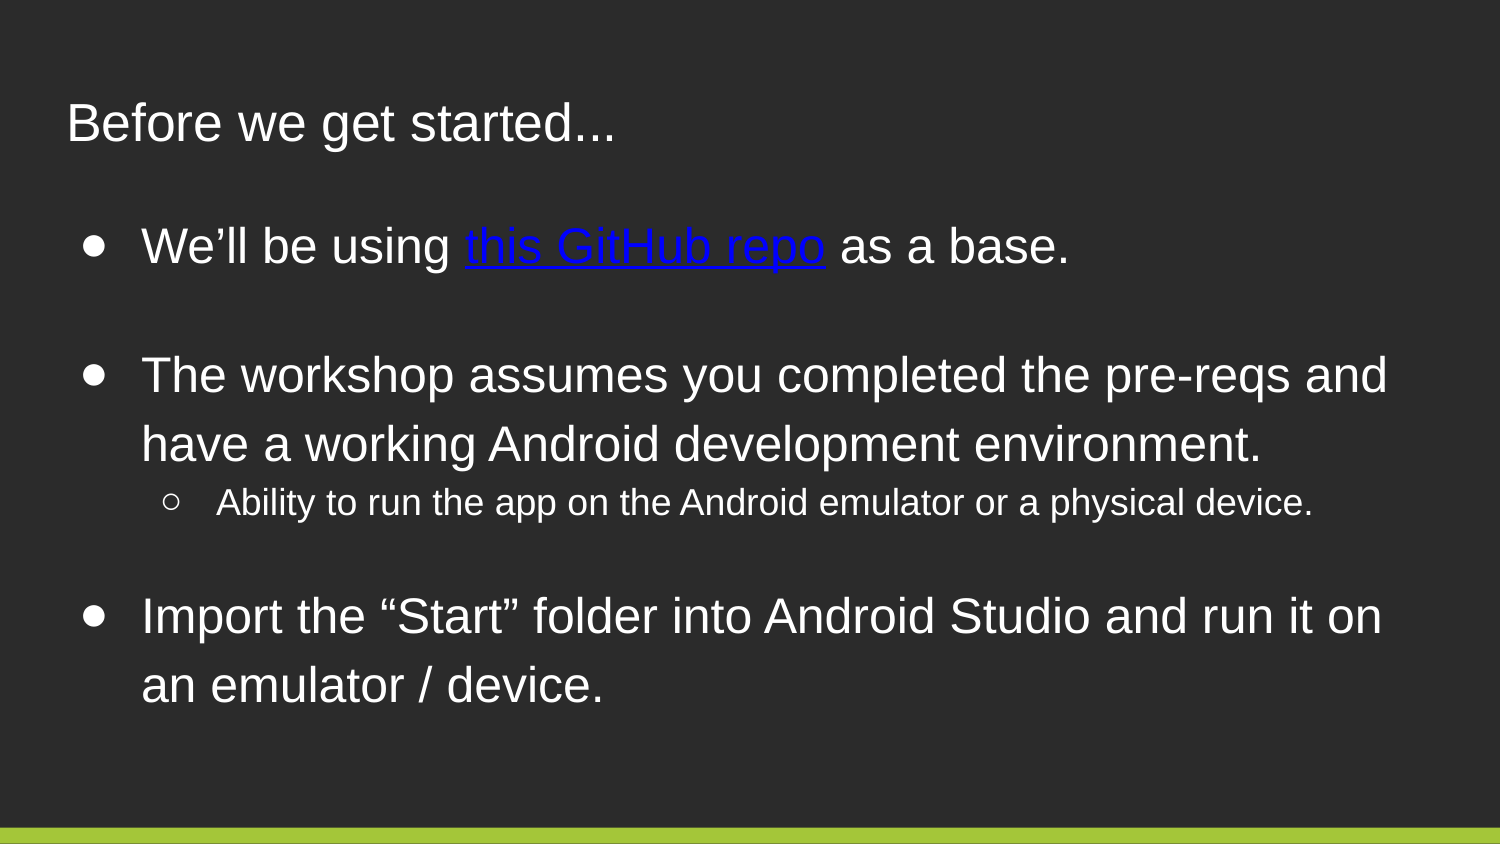

# Before we get started...
We’ll be using this GitHub repo as a base.
The workshop assumes you completed the pre-reqs and have a working Android development environment.
Ability to run the app on the Android emulator or a physical device.
Import the “Start” folder into Android Studio and run it on an emulator / device.